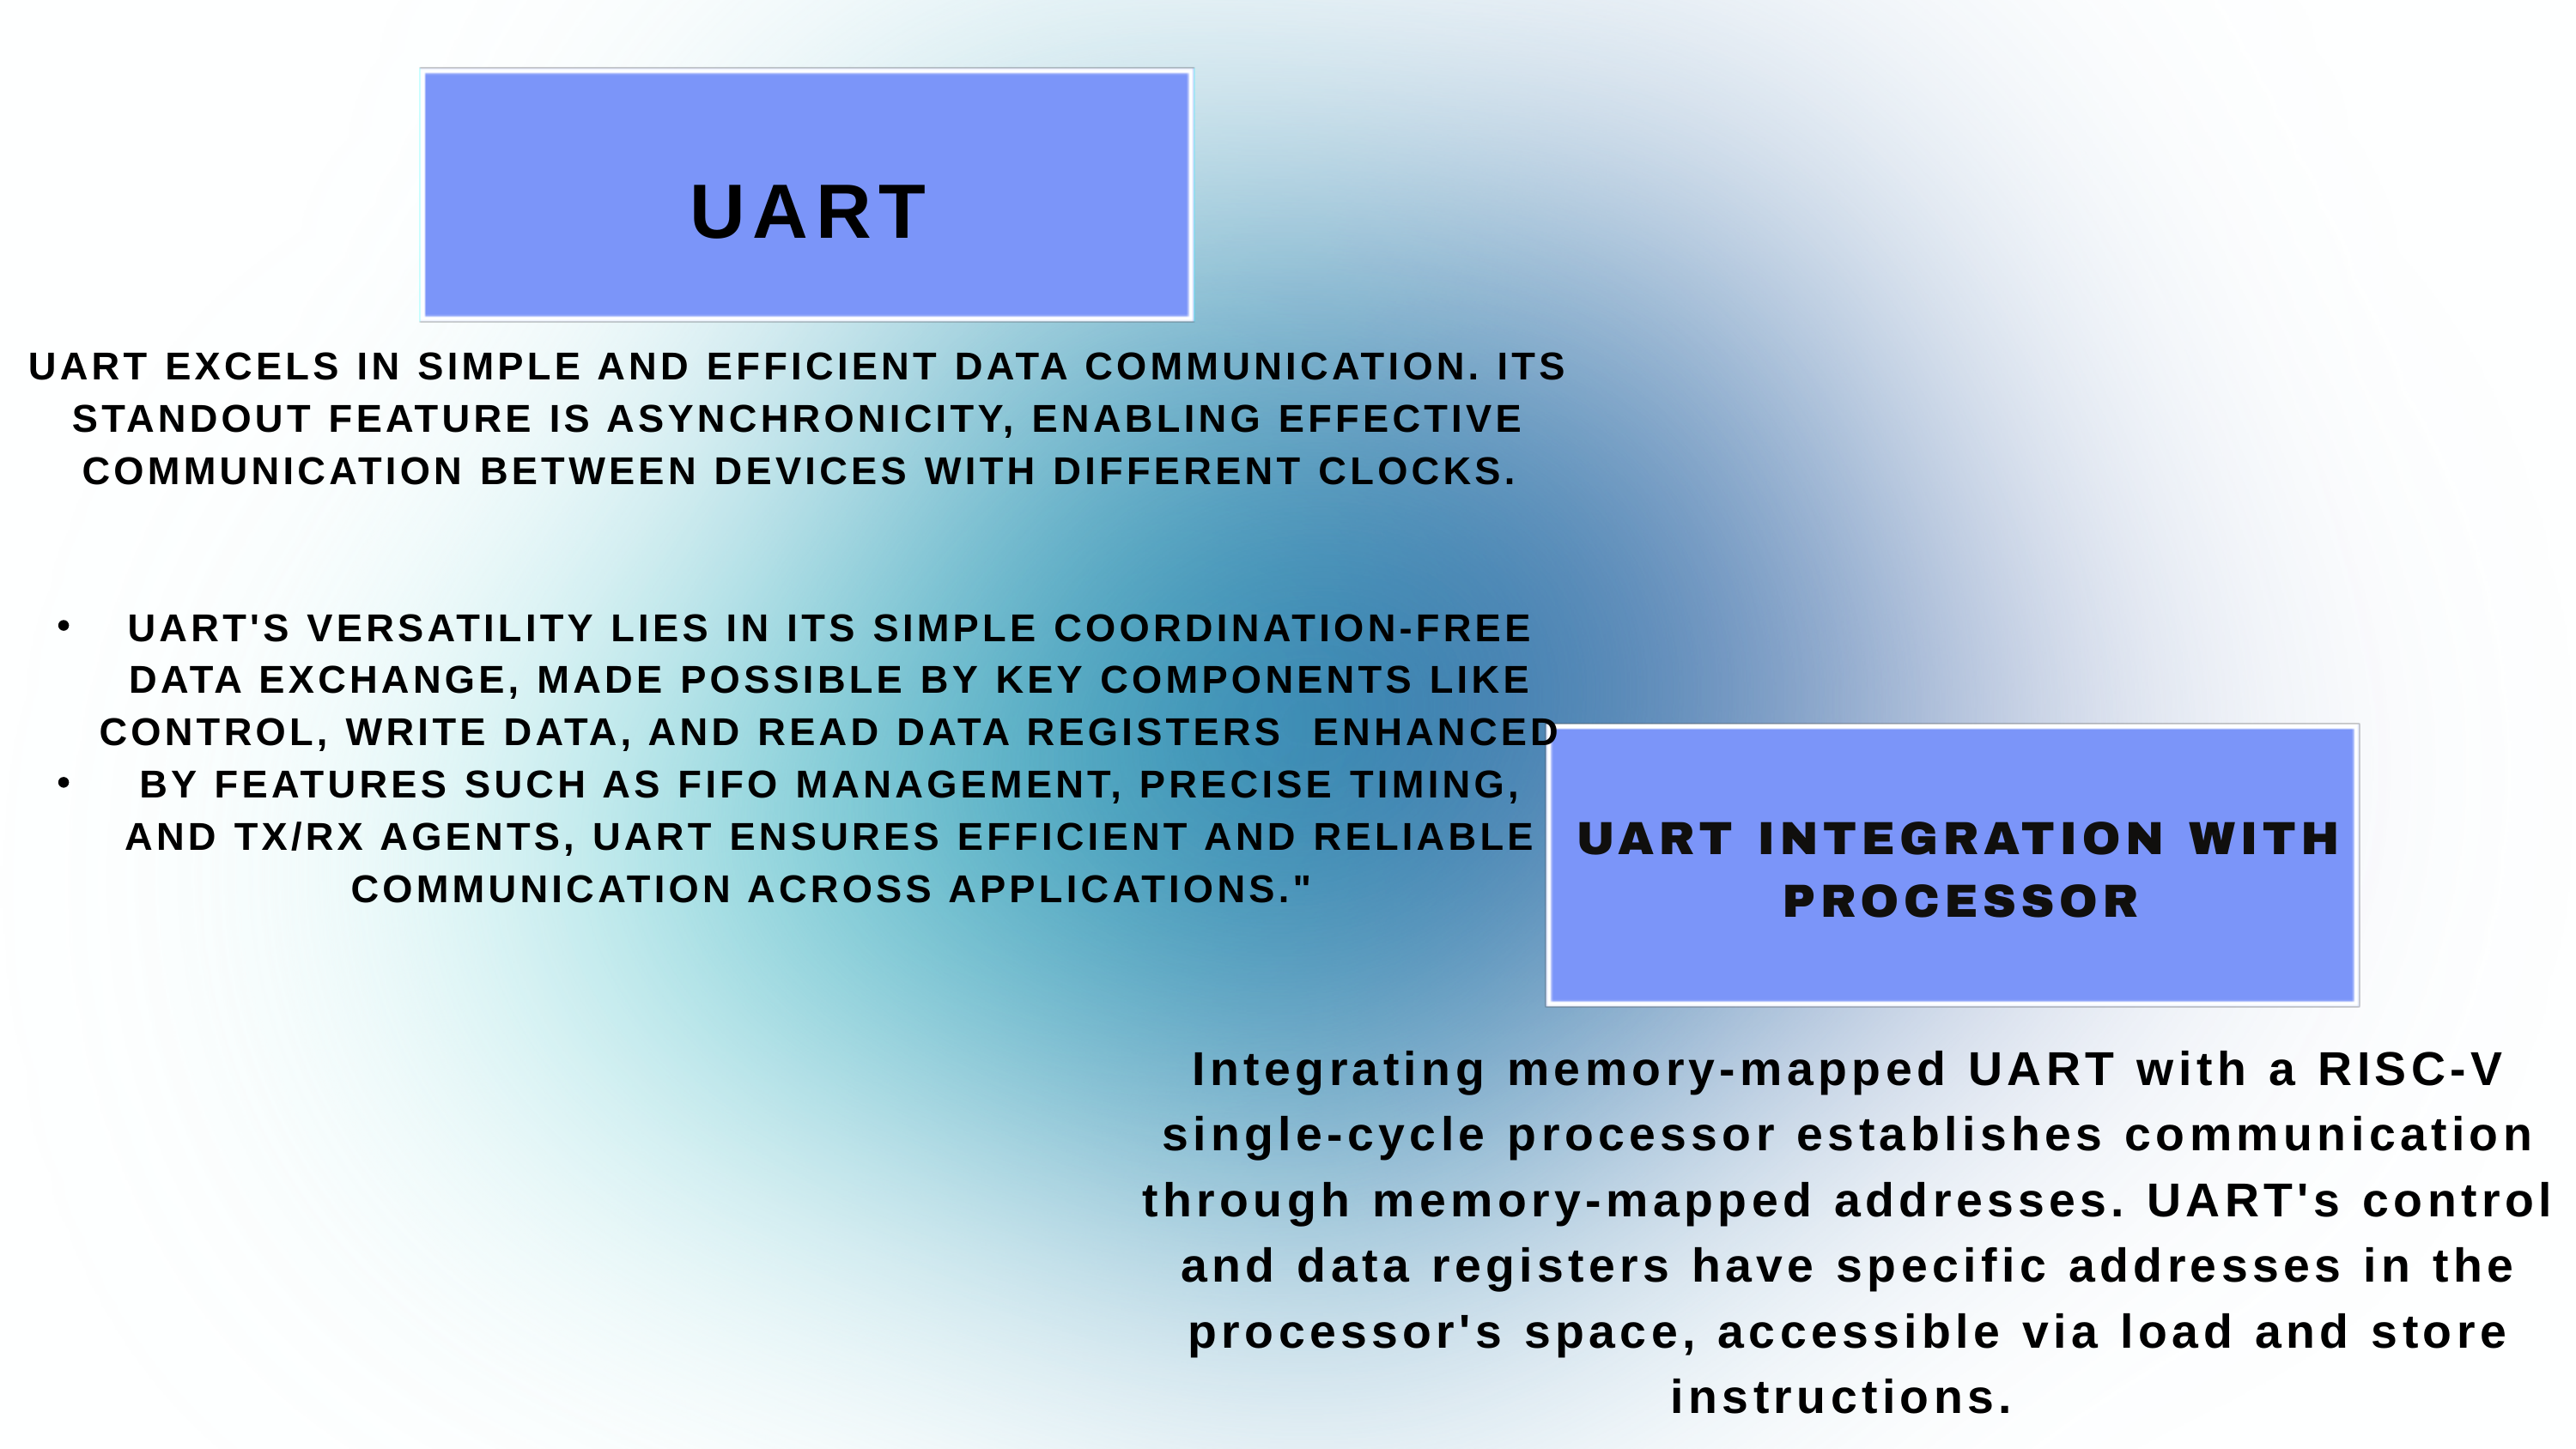

UART
UART EXCELS IN SIMPLE AND EFFICIENT DATA COMMUNICATION. ITS STANDOUT FEATURE IS ASYNCHRONICITY, ENABLING EFFECTIVE COMMUNICATION BETWEEN DEVICES WITH DIFFERENT CLOCKS.

UART'S VERSATILITY LIES IN ITS SIMPLE COORDINATION-FREE DATA EXCHANGE, MADE POSSIBLE BY KEY COMPONENTS LIKE CONTROL, WRITE DATA, AND READ DATA REGISTERS  ENHANCED BY FEATURES SUCH AS FIFO MANAGEMENT, PRECISE TIMING, AND TX/RX AGENTS, UART ENSURES EFFICIENT AND RELIABLE COMMUNICATION ACROSS APPLICATIONS."

UART INTEGRATION WITH PROCESSOR

Integrating memory-mapped UART with a RISC-V single-cycle processor establishes communication through memory-mapped addresses. UART's control and data registers have specific addresses in the processor's space, accessible via load and store instructions.